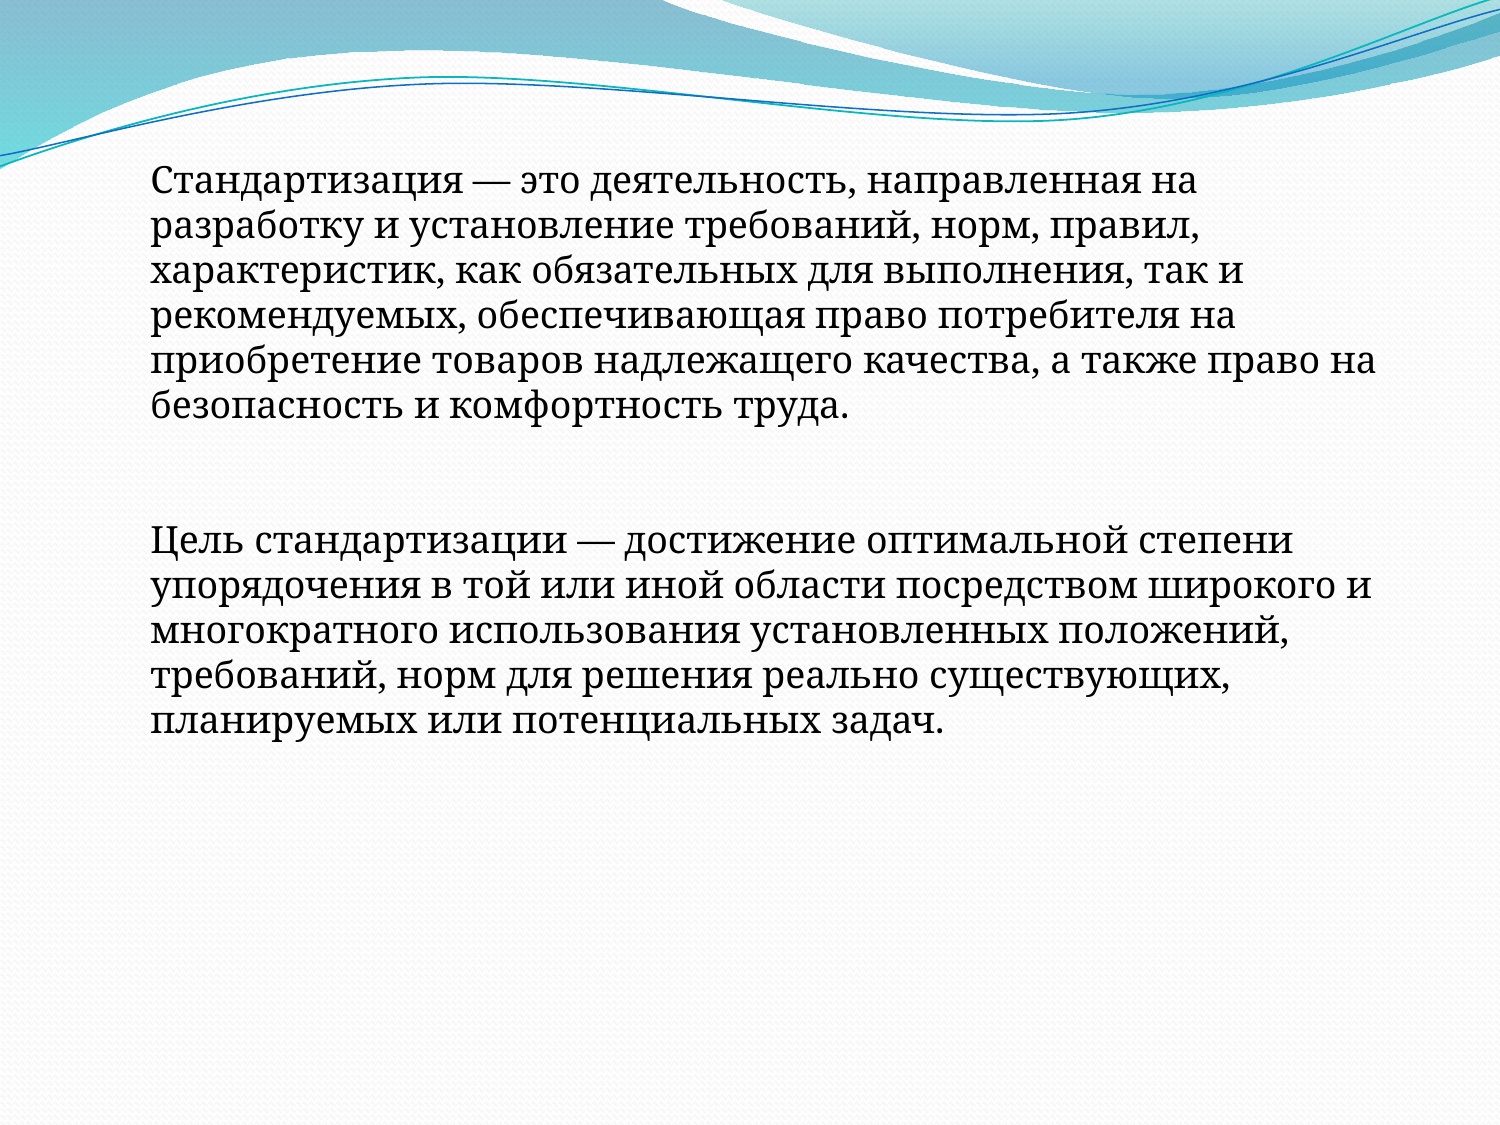

Стандартизация — это деятельность, направленная на разработку и установление требований, норм, правил, характеристик, как обязательных для выполнения, так и рекомендуемых, обеспечивающая право потребителя на приобретение товаров надлежащего качества, а также право на безопасность и комфортность труда.

Цель стандартизации — достижение оптимальной степени упорядочения в той или иной области посредством широкого и многократного использования установленных положений, требований, норм для решения реально существующих, планируемых или потенциальных задач.